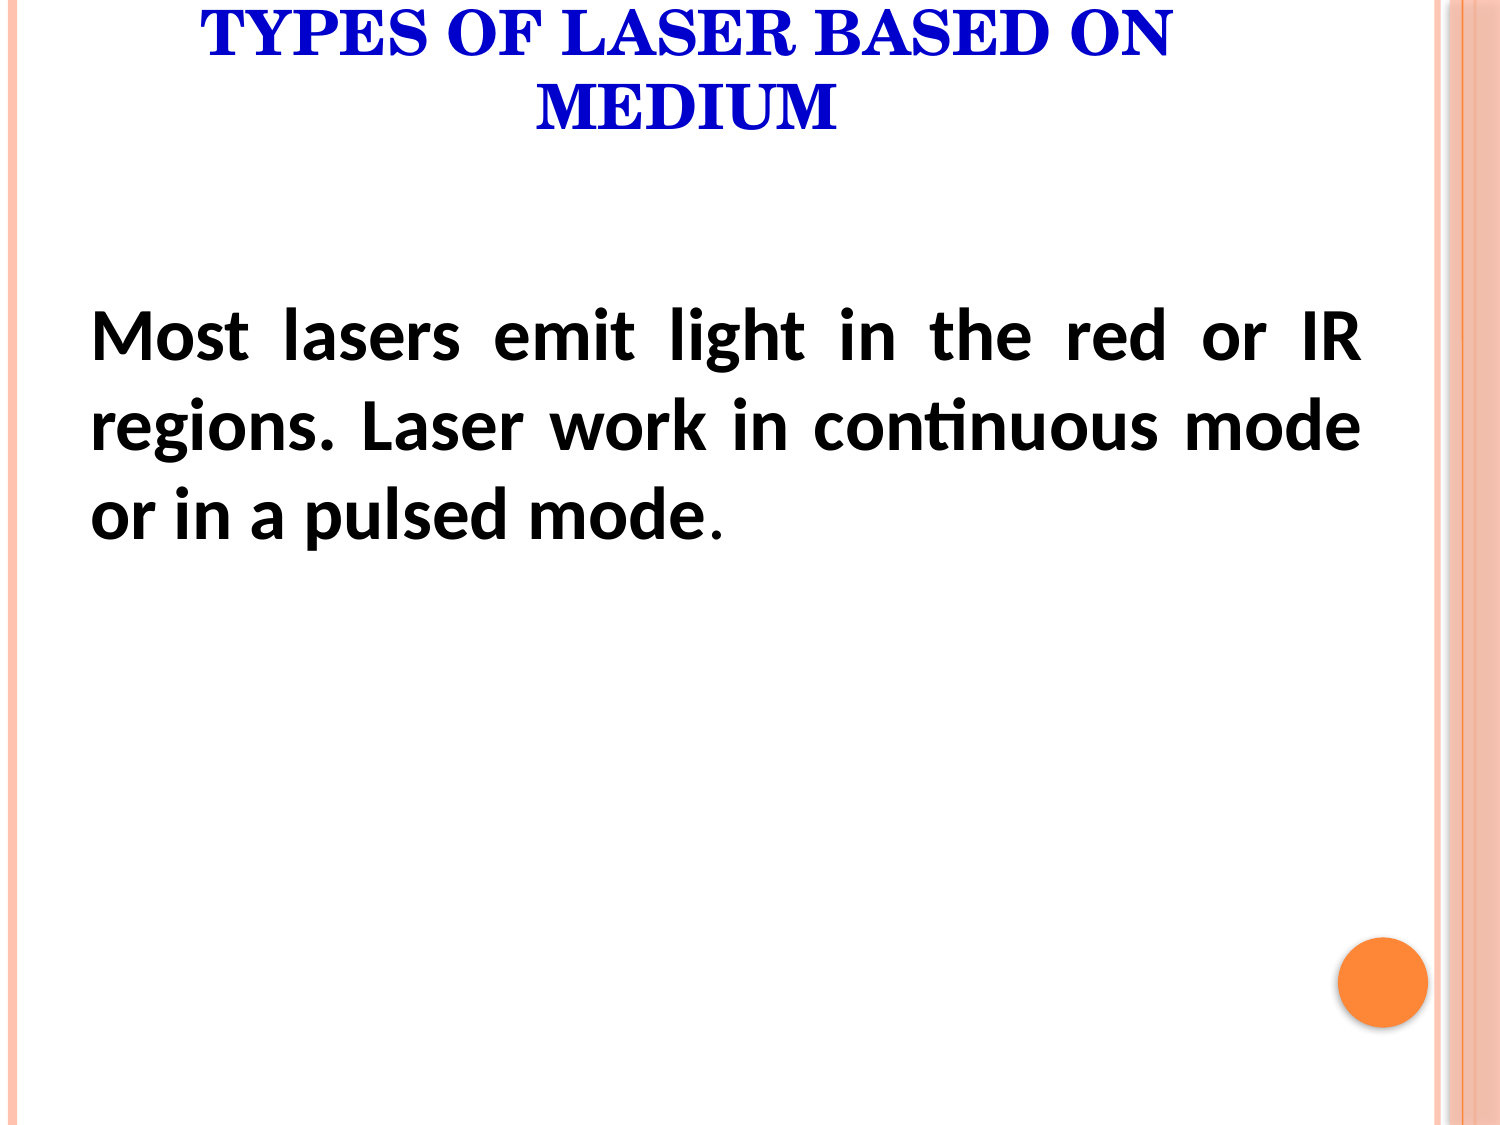

# Types of laser based on MEDIUM

Most lasers emit light in the red or IR regions. Laser work in continuous mode or in a pulsed mode.